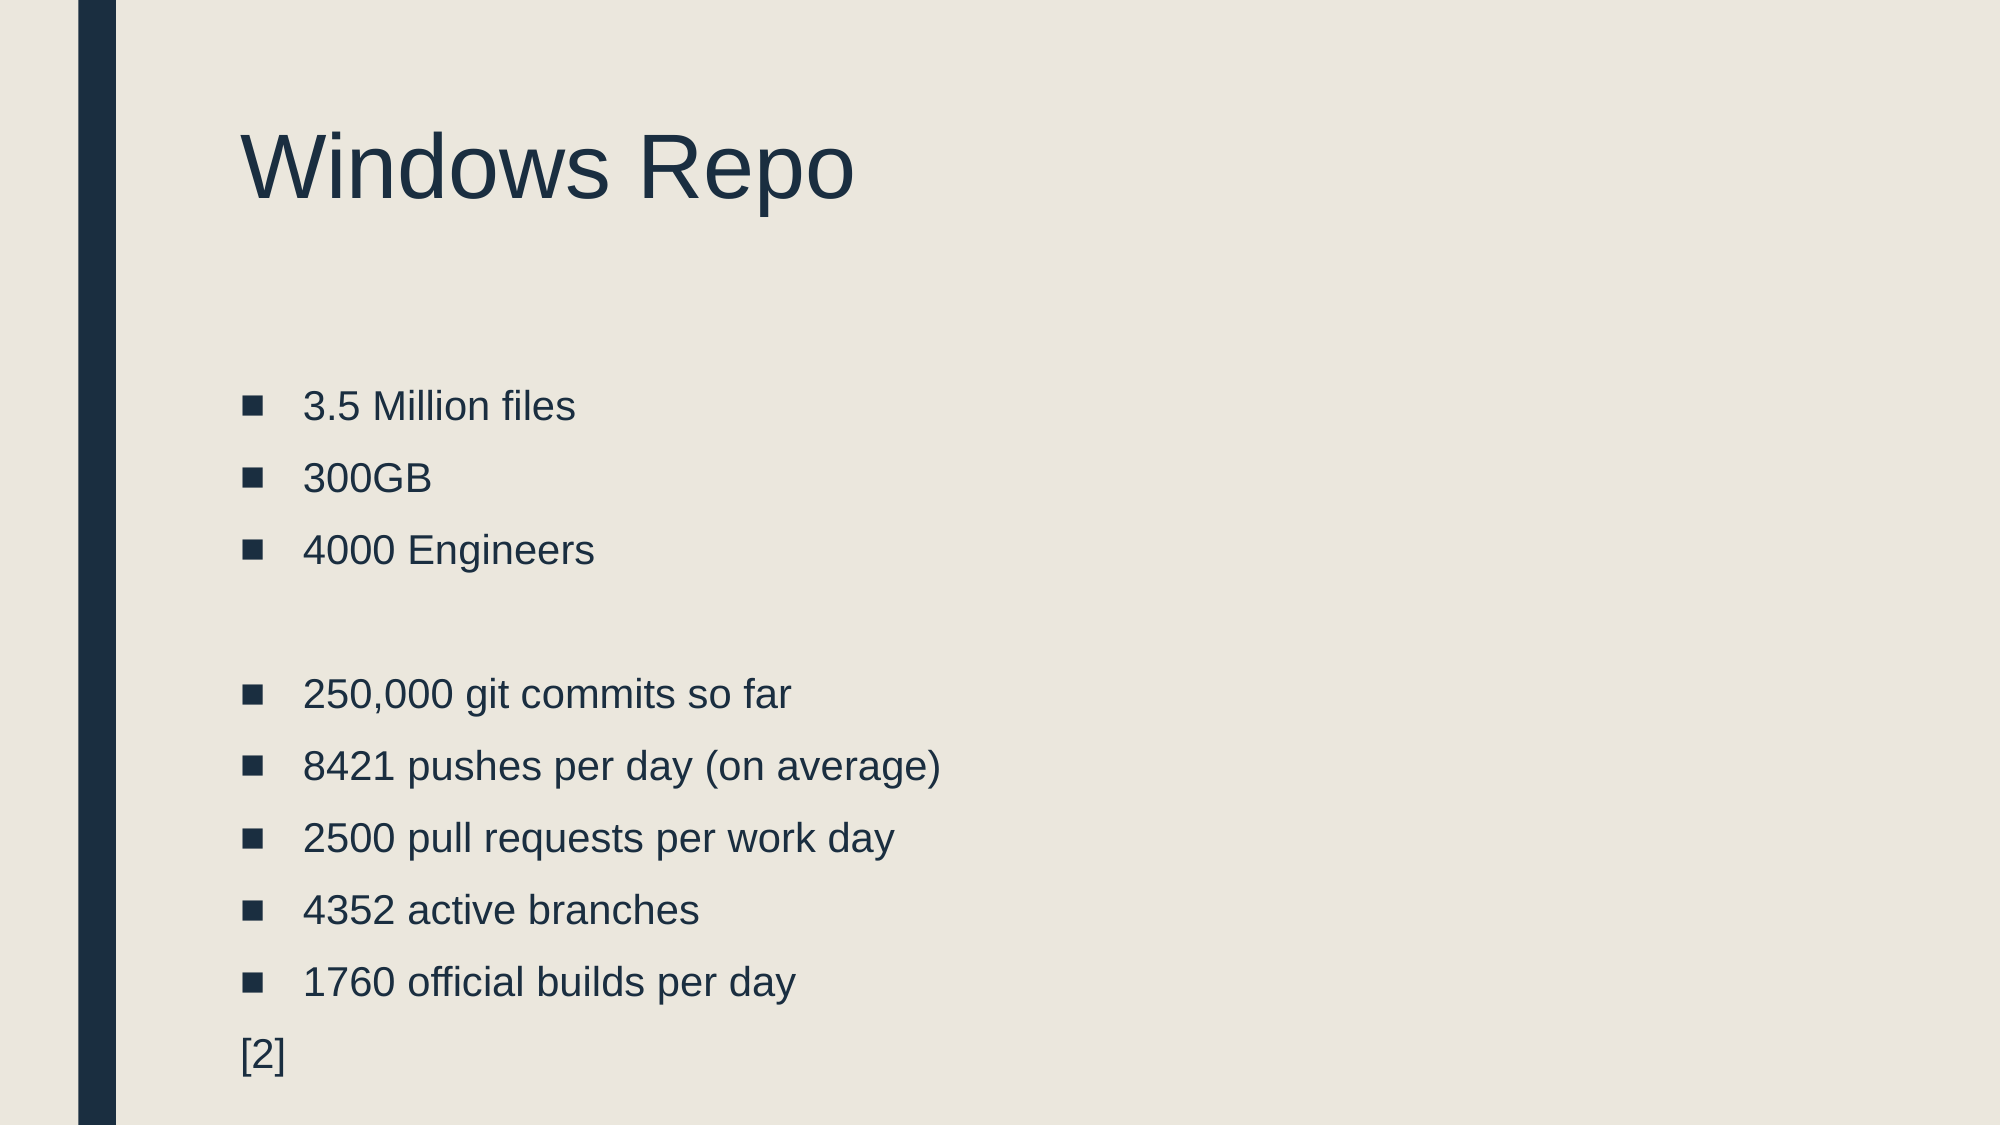

# Windows Repo
3.5 Million files
300GB
4000 Engineers

250,000 git commits so far
8421 pushes per day (on average)
2500 pull requests per work day
4352 active branches
1760 official builds per day
[2]